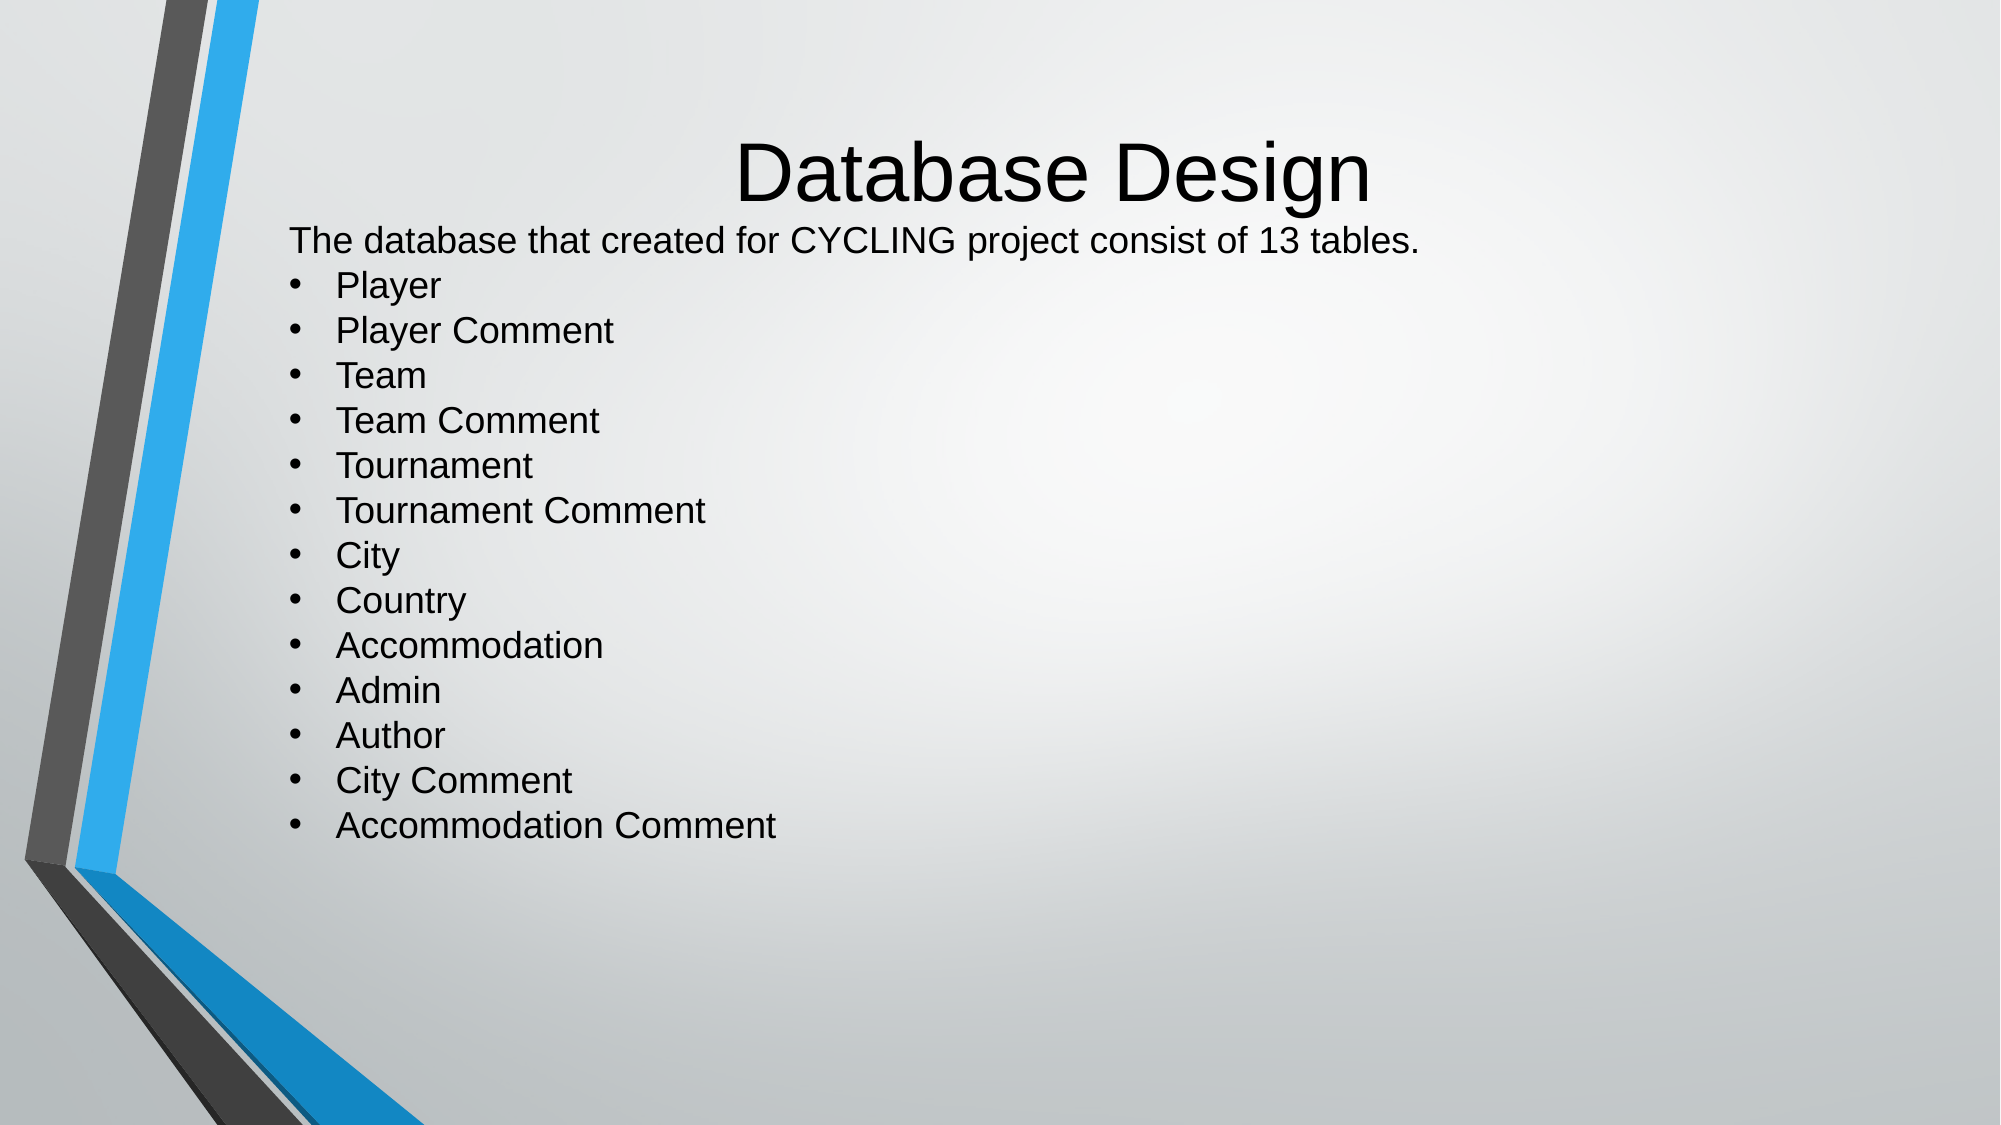

# Database Design
The database that created for CYCLING project consist of 13 tables.
Player
Player Comment
Team
Team Comment
Tournament
Tournament Comment
City
Country
Accommodation
Admin
Author
City Comment
Accommodation Comment